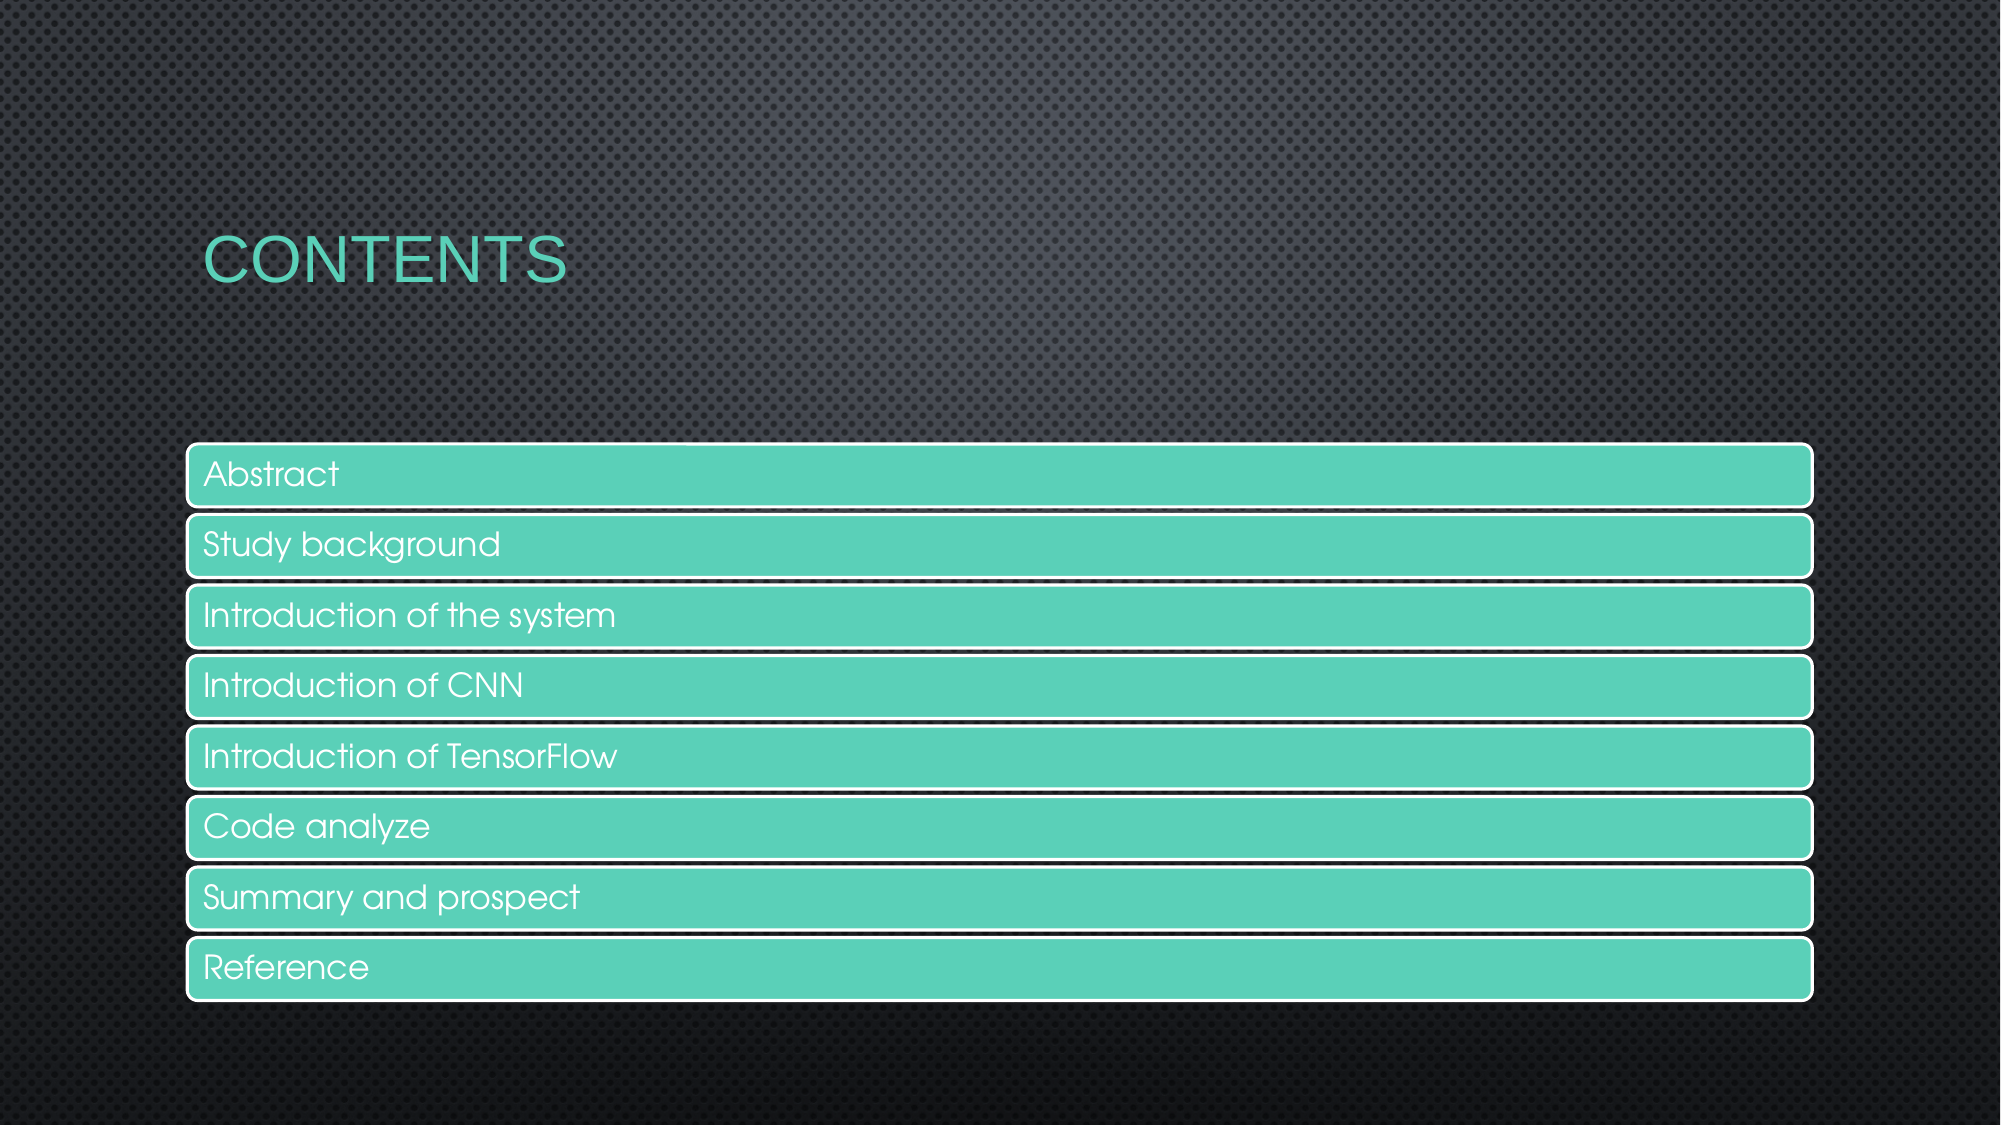

# contents
Abstract
Study background
Introduction of the system
Introduction of CNN
Introduction of TensorFlow
Code analyze
Summary and prospect
Reference